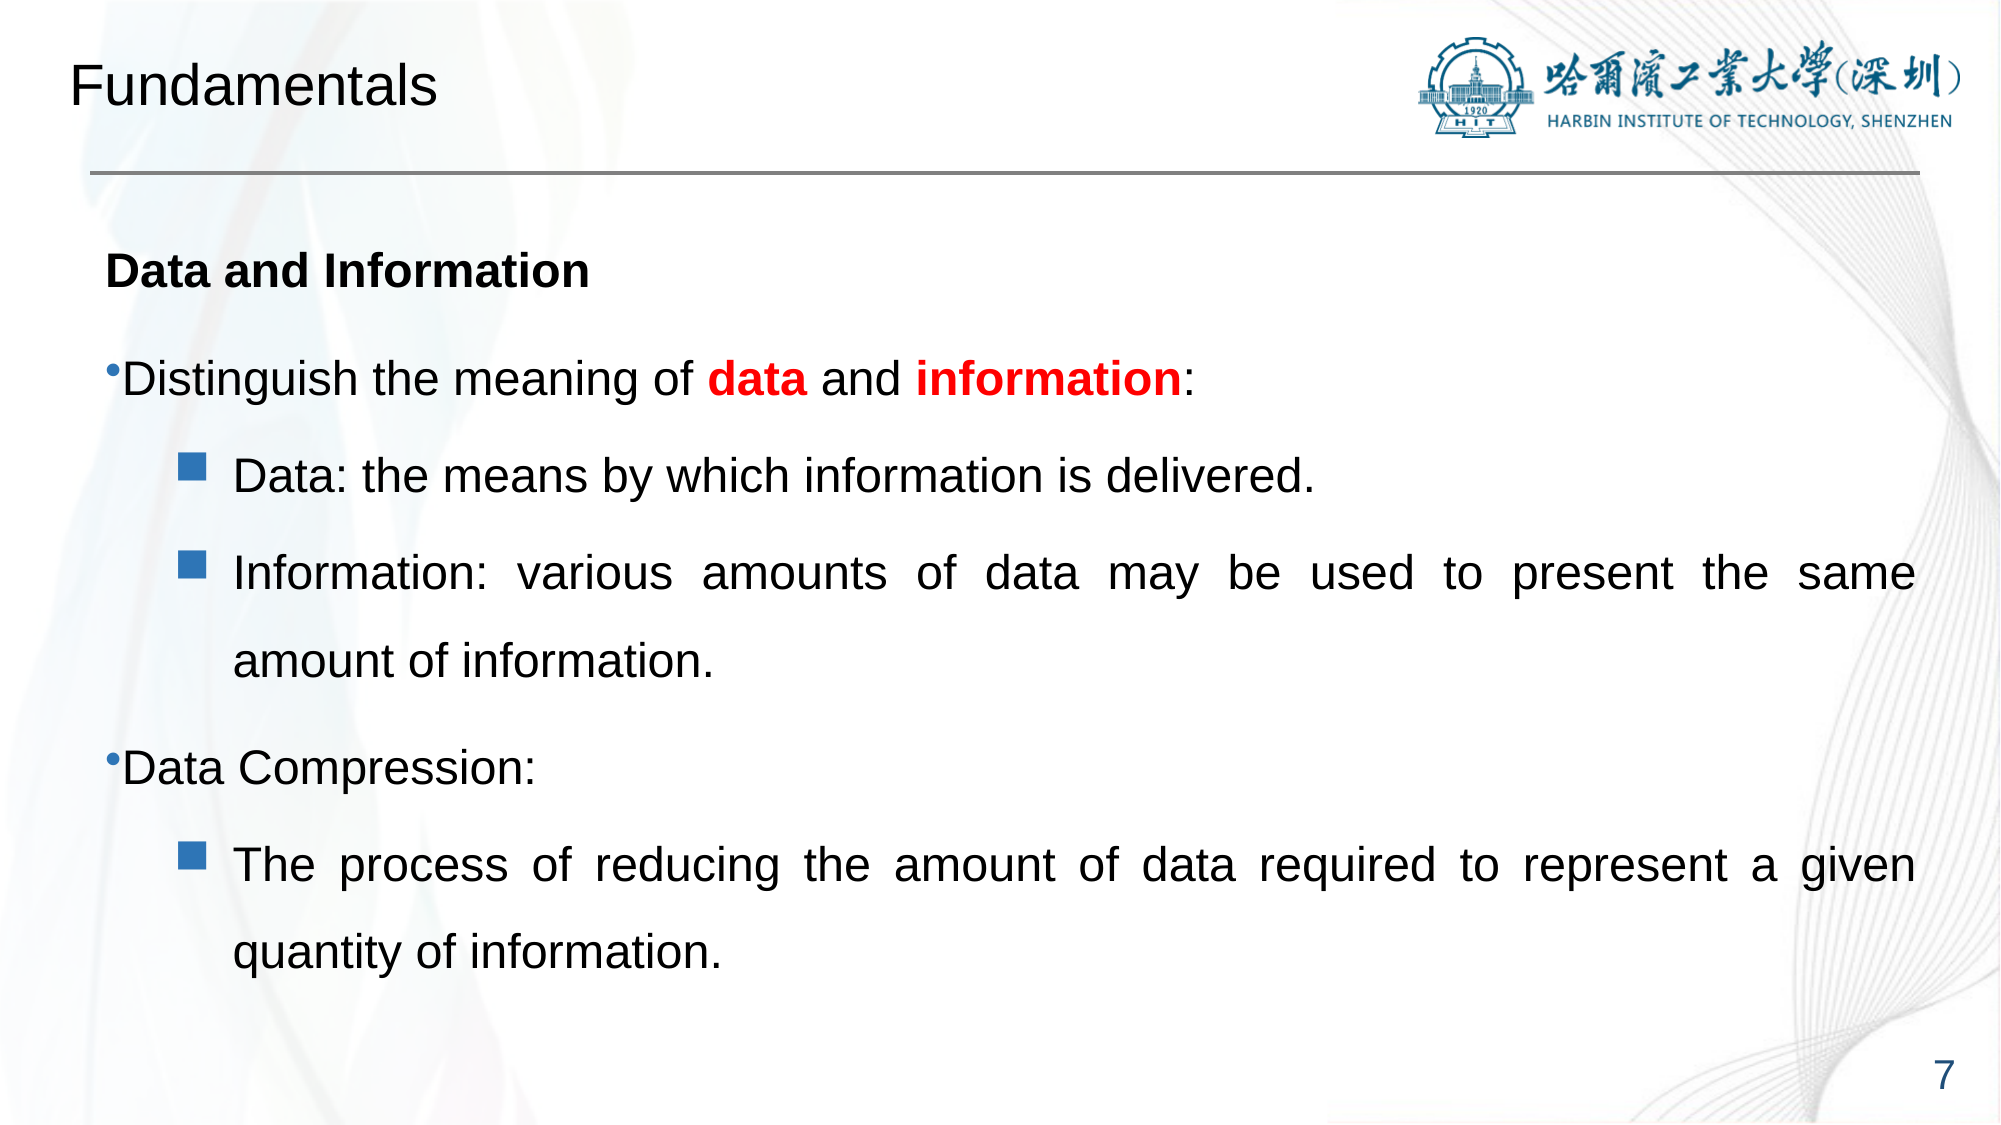

# Fundamentals
Data and Information
Distinguish the meaning of data and information:
Data: the means by which information is delivered.
Information: various amounts of data may be used to present the same amount of information.
Data Compression:
The process of reducing the amount of data required to represent a given quantity of information.
7